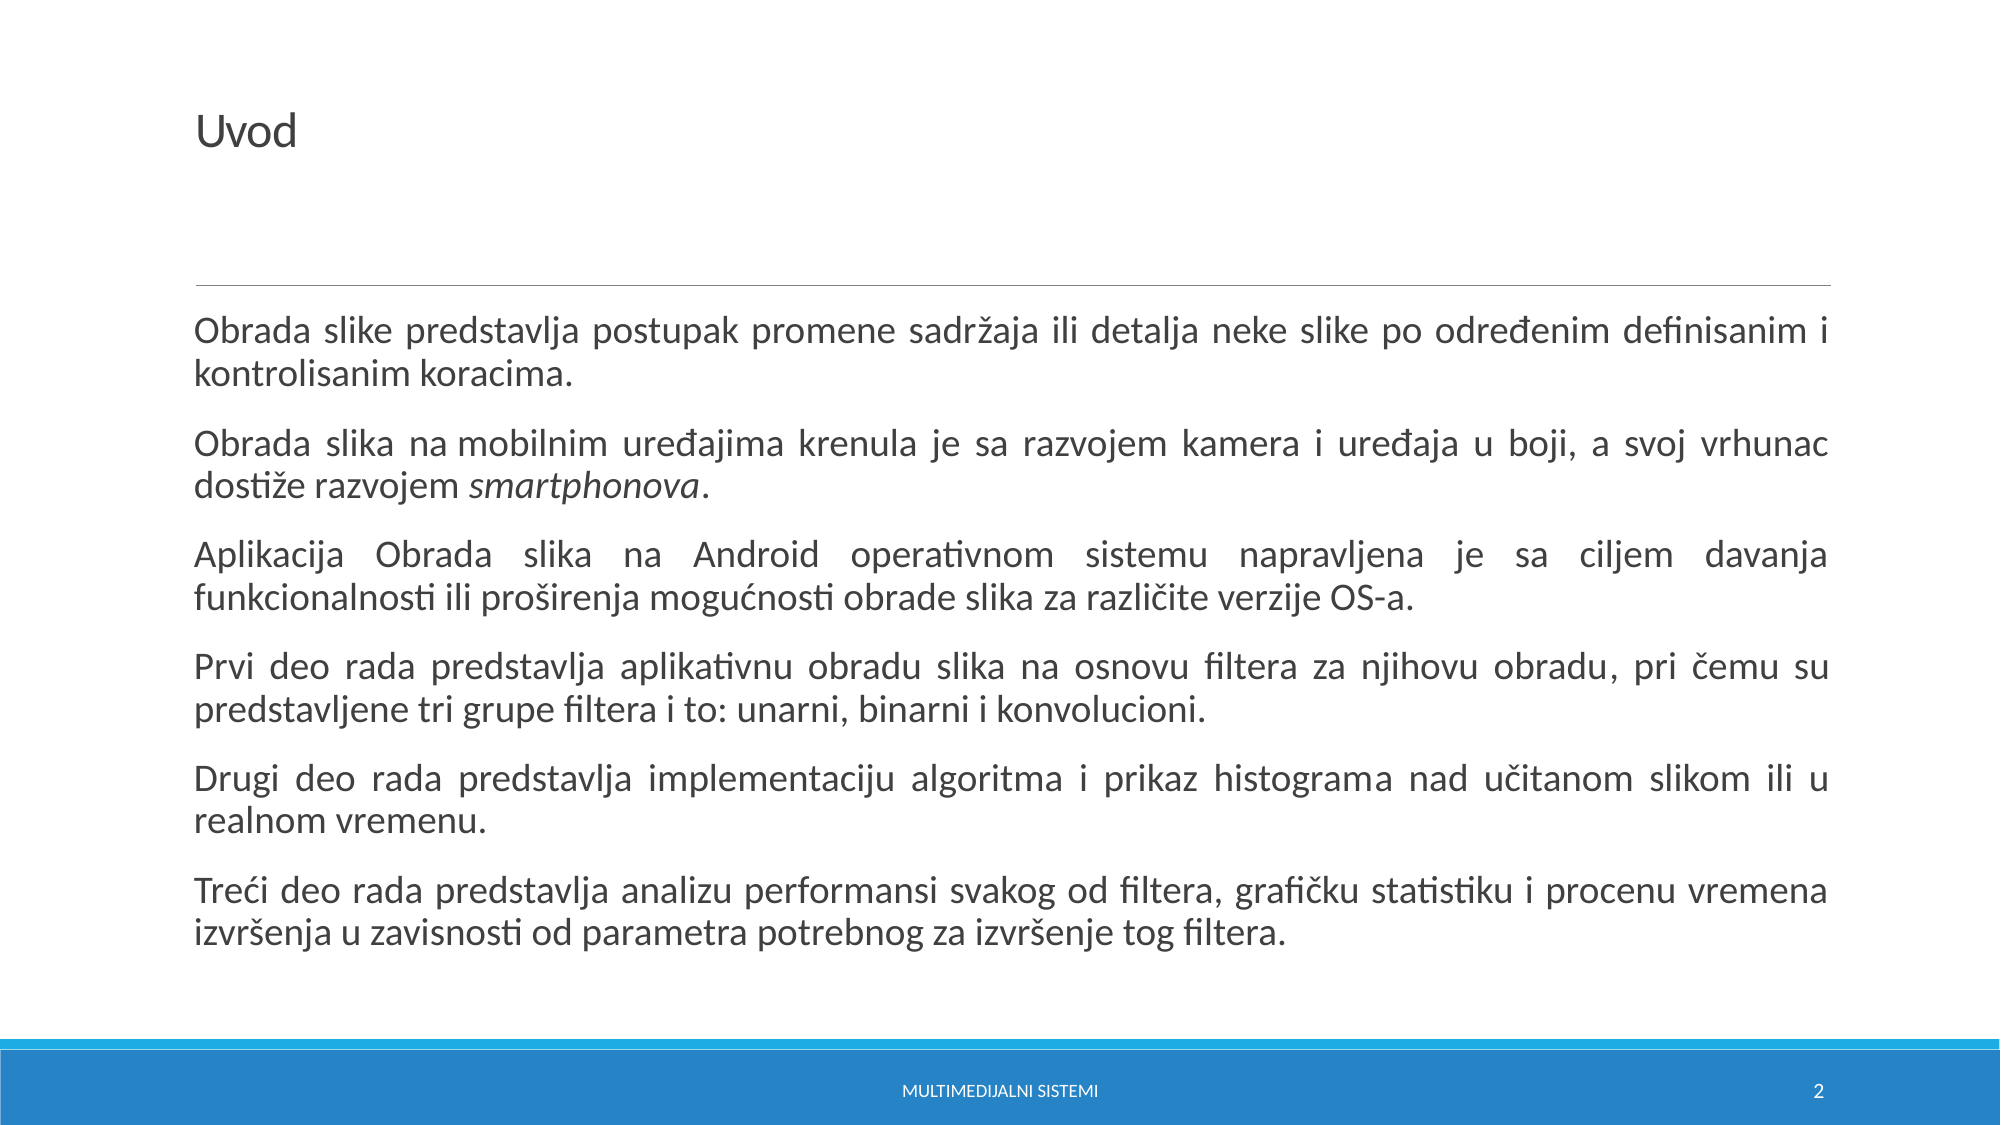

# Uvod
Obrada slike predstavlja postupak promene sadržaja ili detalja neke slike po određenim definisanim i kontrolisanim koracima.
Obrada slika na mobilnim uređajima krenula je sa razvojem kamera i uređaja u boji, a svoj vrhunac dostiže razvojem smartphonova.
Aplikacija Obrada slika na Android operativnom sistemu napravljena je sa ciljem davanja funkcionalnosti ili proširenja mogućnosti obrade slika za različite verzije OS-a.
Prvi deo rada predstavlja aplikativnu obradu slika na osnovu filtera za njihovu obradu, pri čemu su predstavljene tri grupe filtera i to: unarni, binarni i konvolucioni.
Drugi deo rada predstavlja implementaciju algoritma i prikaz histograma nad učitanom slikom ili u realnom vremenu.
Treći deo rada predstavlja analizu performansi svakog od filtera, grafičku statistiku i procenu vremena izvršenja u zavisnosti od parametra potrebnog za izvršenje tog filtera.
Multimedijalni sistemi
2